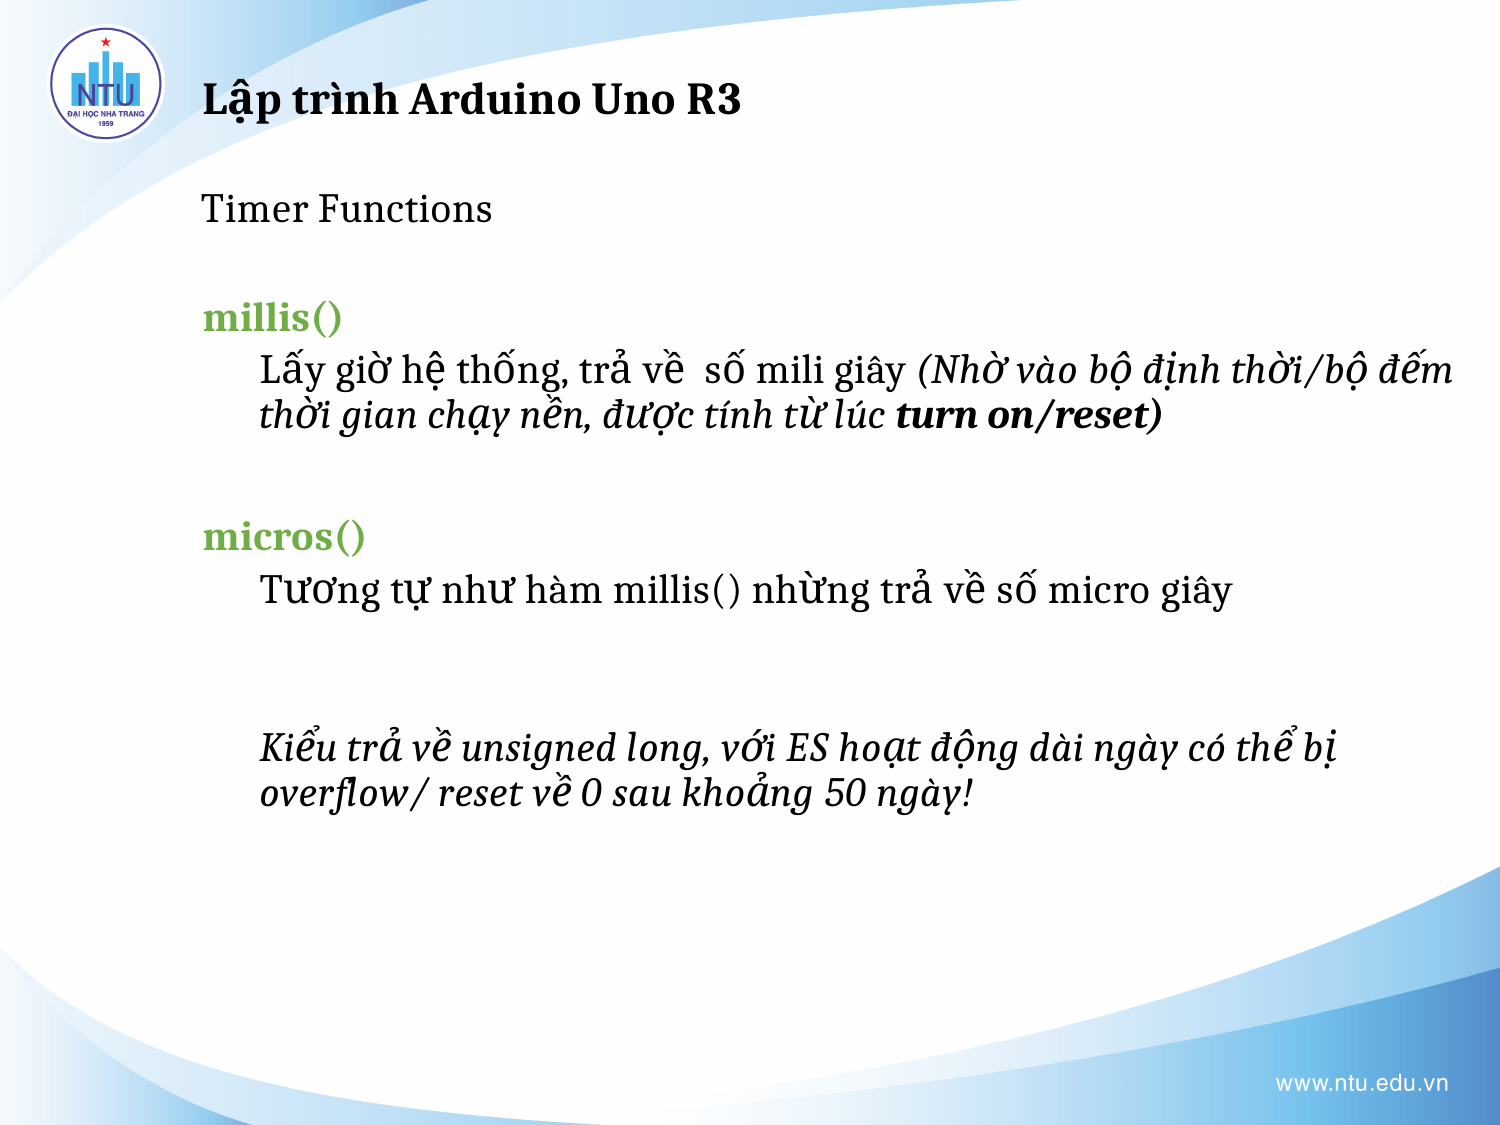

Lập trình Arduino Uno R3
# Timer Functions
millis()
Lấy giờ hệ thống, trả về  số mili giây (Nhờ vào bộ định thời/bộ đếm thời gian chạy nền, được tính từ lúc turn on/reset)

micros()
Tương tự như hàm millis() nhừng trả về số micro giây

Kiểu trả về unsigned long, với ES hoạt động dài ngày có thể bị overflow/ reset về 0 sau khoảng 50 ngày!